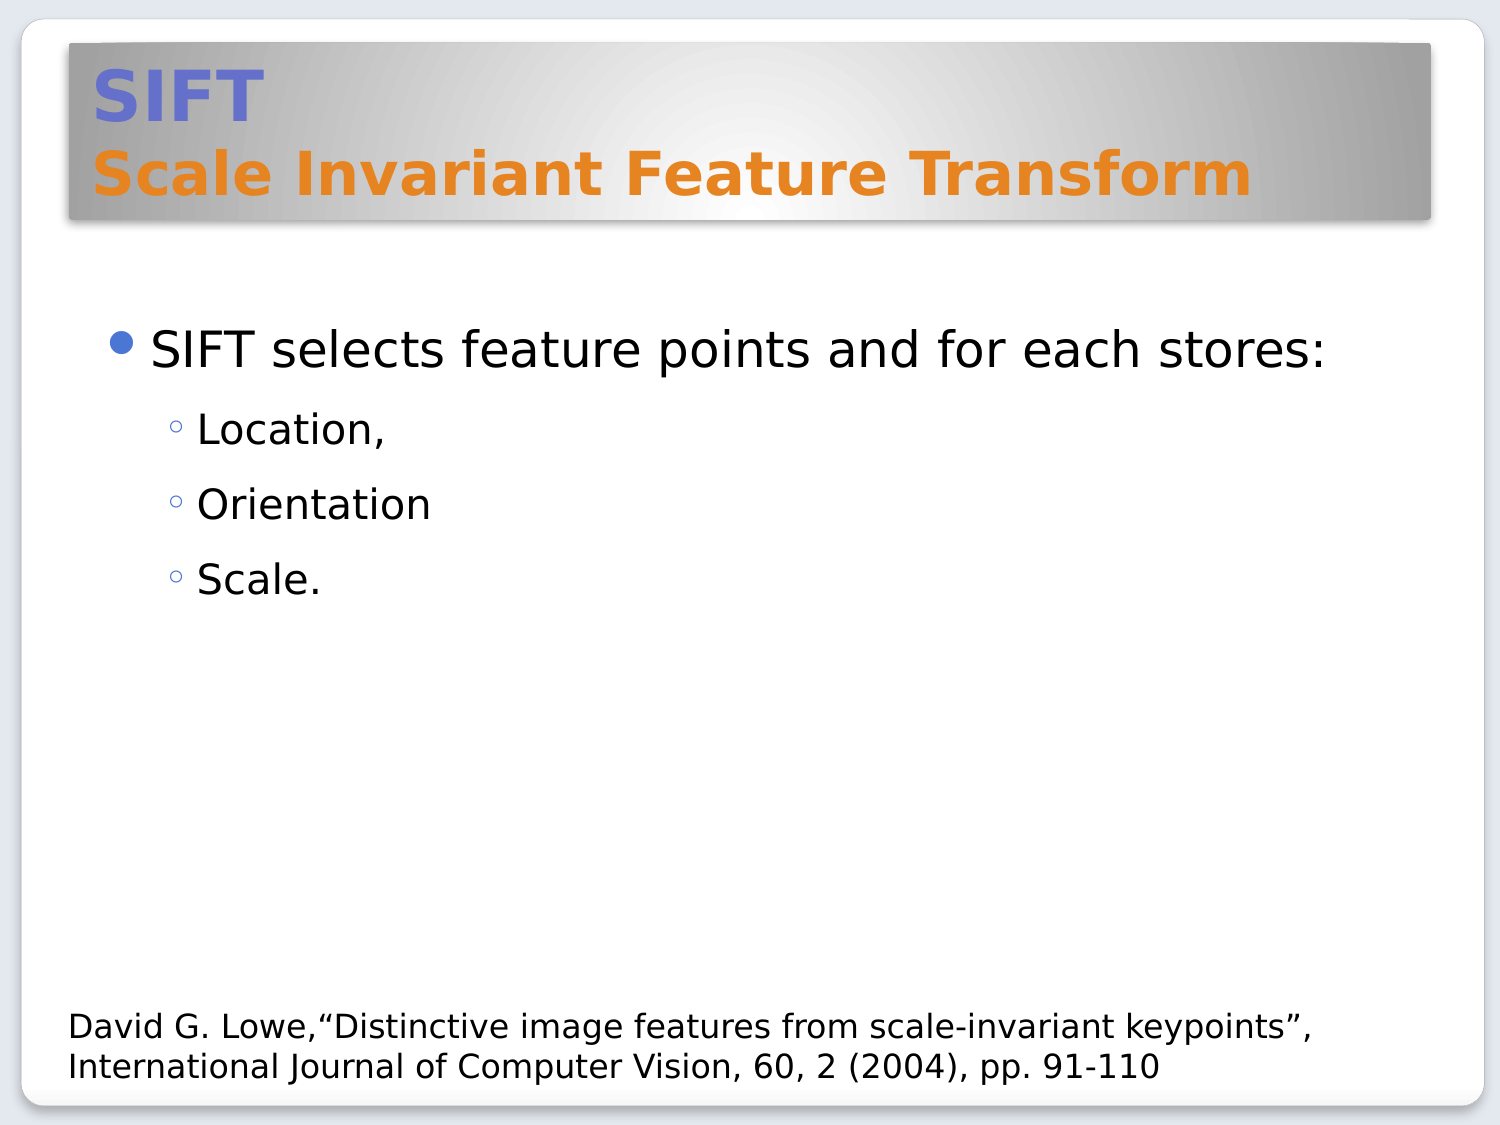

# SIFT Scale Invariant Feature Transform
SIFT selects feature points and for each stores:
Location,
Orientation
Scale.
David G. Lowe,“Distinctive image features from scale-invariant keypoints”, International Journal of Computer Vision, 60, 2 (2004), pp. 91-110